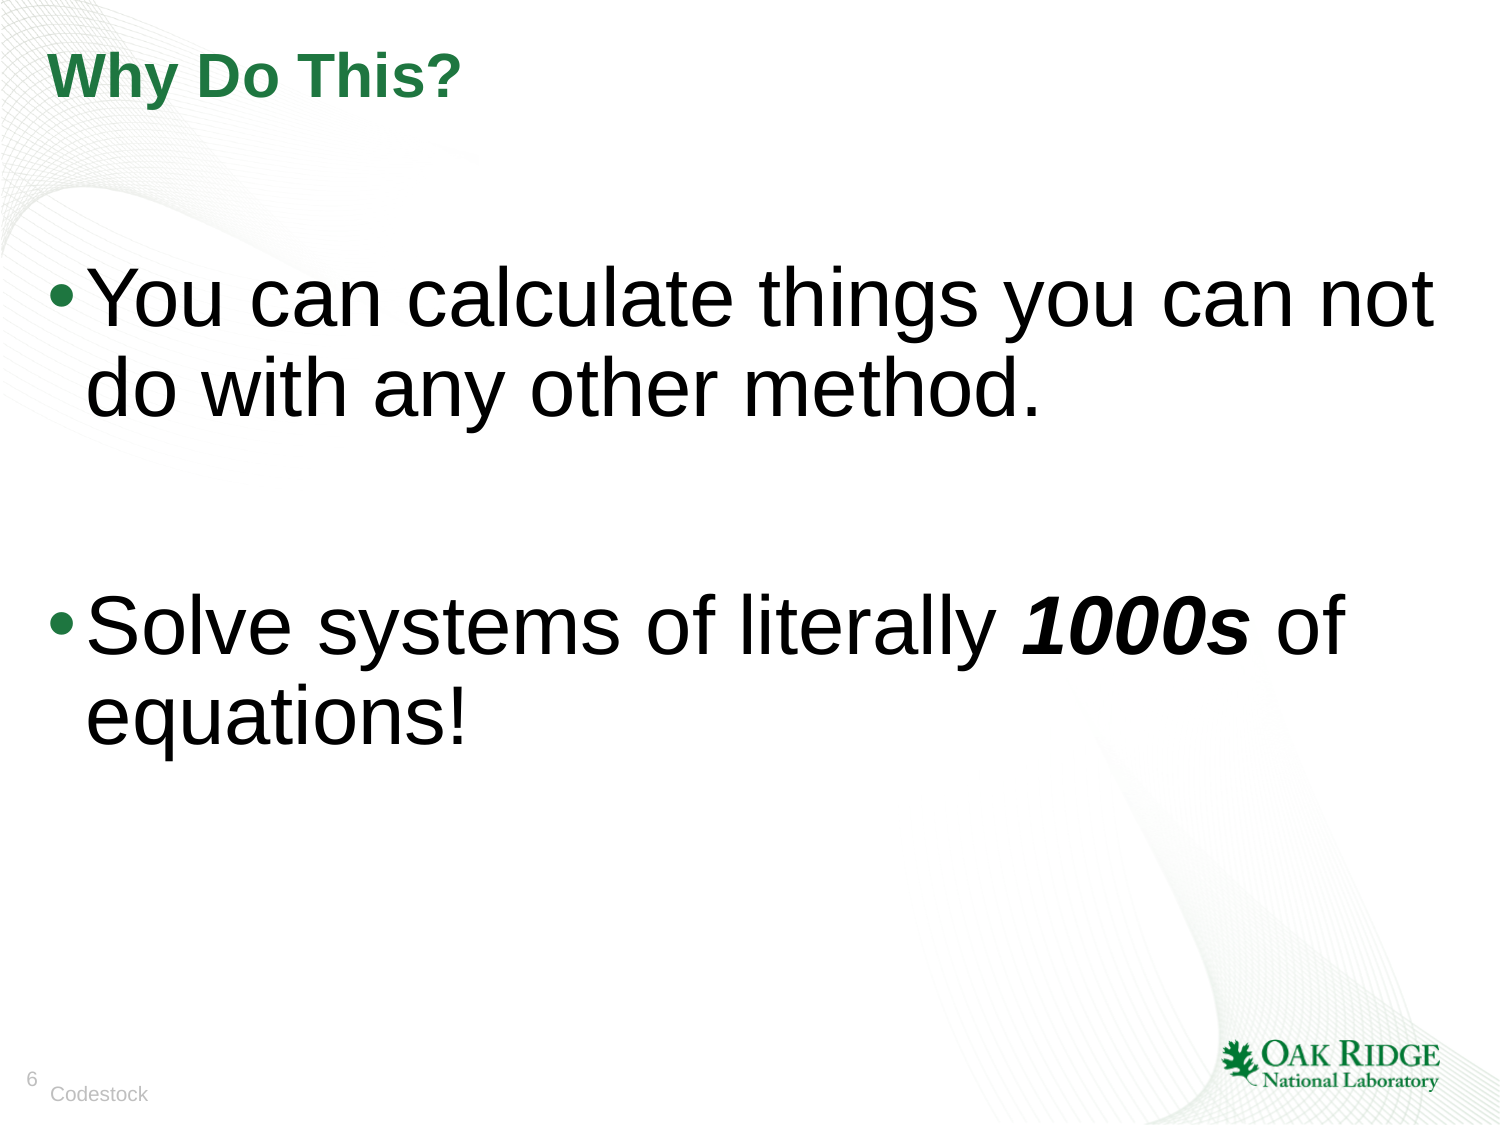

# Why Do This?
You can calculate things you can not do with any other method.

Solve systems of literally 1000s of equations!